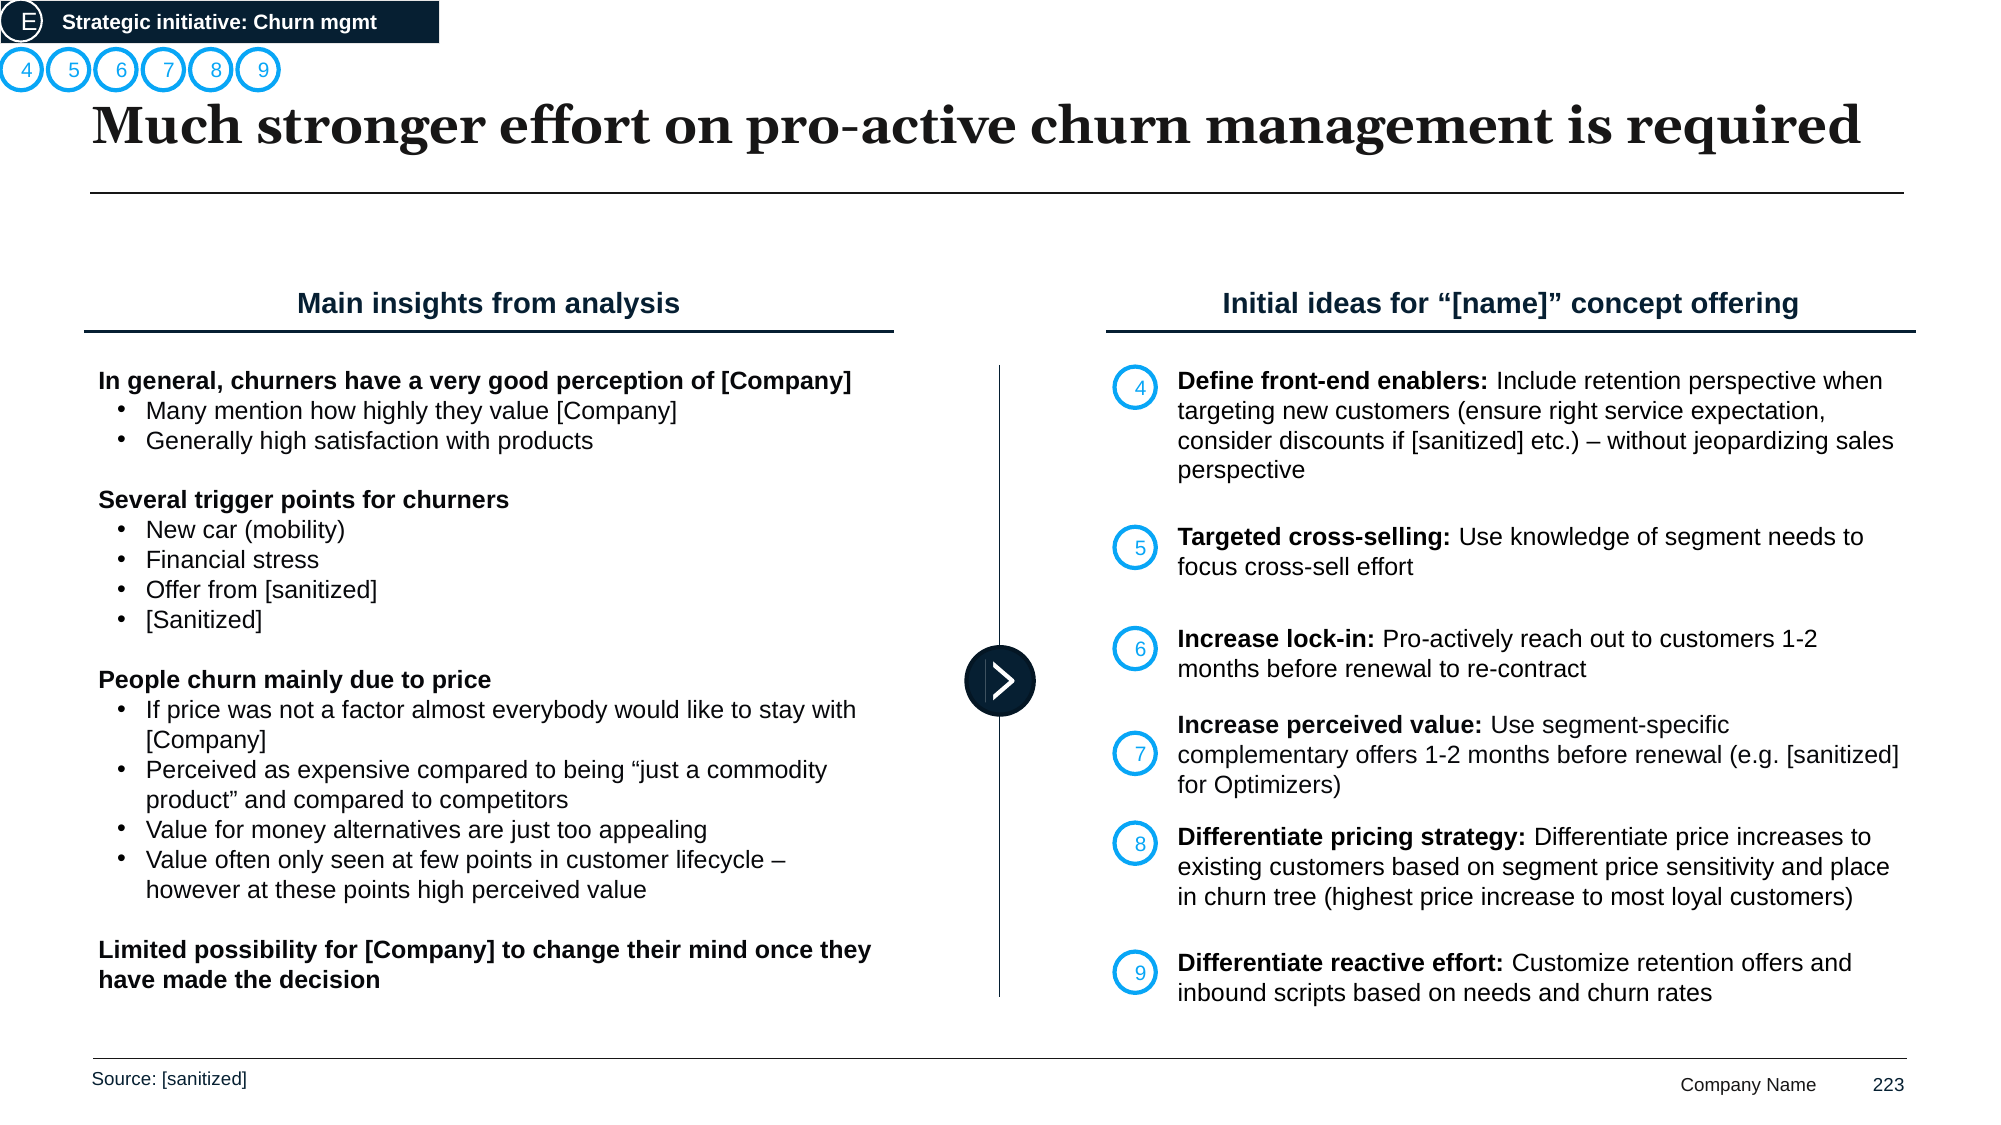

Strategic initiative: Churn mgmt
E
4
5
6
7
8
9
# Much stronger effort on pro-active churn management is required
Main insights from analysis
Initial ideas for “[name]” concept offering
In general, churners have a very good perception of [Company]
Many mention how highly they value [Company]
Generally high satisfaction with products

Several trigger points for churners
New car (mobility)
Financial stress
Offer from [sanitized]
[Sanitized]

People churn mainly due to price
If price was not a factor almost everybody would like to stay with [Company]
Perceived as expensive compared to being “just a commodity product” and compared to competitors
Value for money alternatives are just too appealing
Value often only seen at few points in customer lifecycle – however at these points high perceived value

Limited possibility for [Company] to change their mind once they have made the decision
Define front-end enablers: Include retention perspective when targeting new customers (ensure right service expectation, consider discounts if [sanitized] etc.) – without jeopardizing sales perspective

4
Targeted cross-selling: Use knowledge of segment needs to focus cross-sell effort
5
Increase lock-in: Pro-actively reach out to customers 1-2 months before renewal to re-contract
6
Increase perceived value: Use segment-specific complementary offers 1-2 months before renewal (e.g. [sanitized] for Optimizers)
7
Differentiate pricing strategy: Differentiate price increases to existing customers based on segment price sensitivity and place in churn tree (highest price increase to most loyal customers)
8
Differentiate reactive effort: Customize retention offers and inbound scripts based on needs and churn rates
9
Source: [sanitized]
223